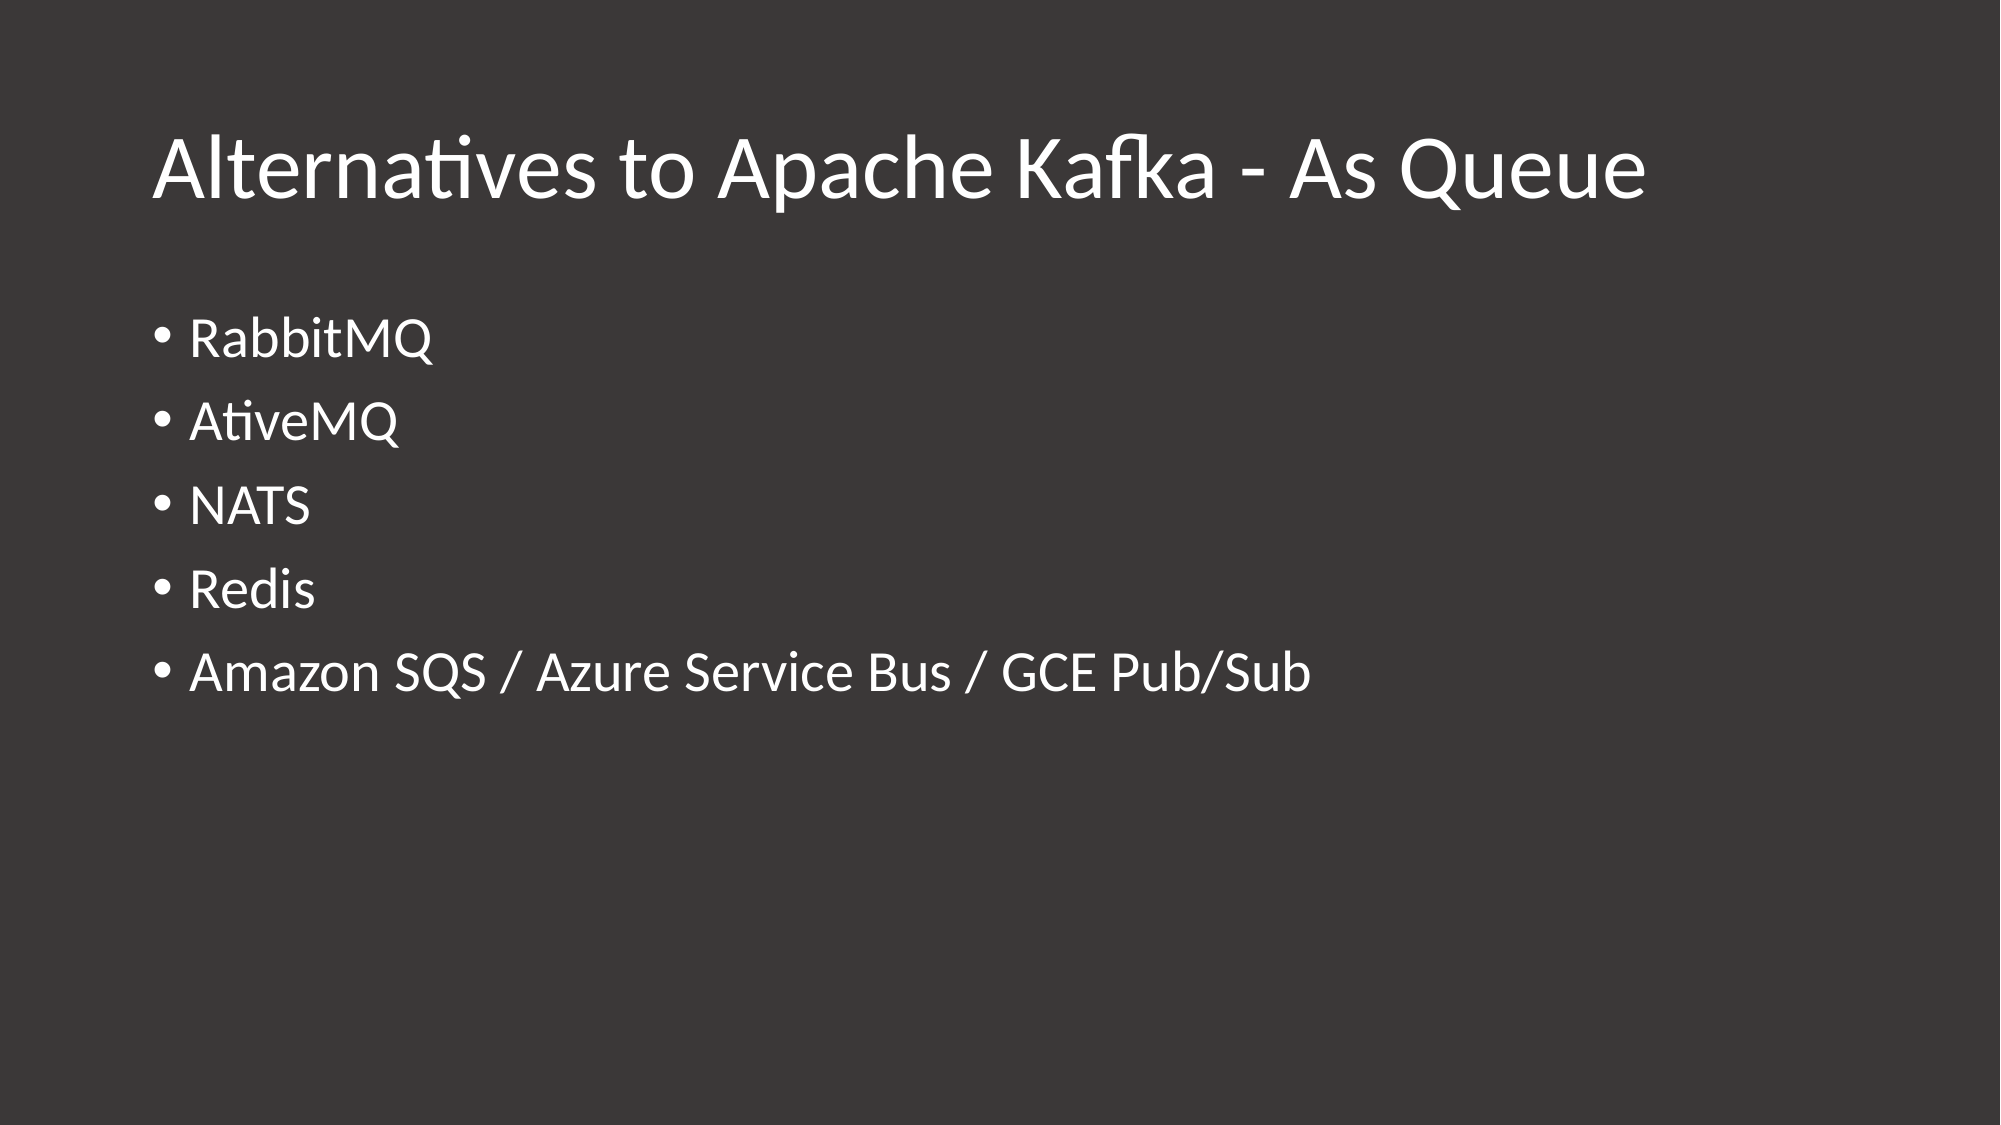

# Alternatives to Apache Kafka - As Queue
RabbitMQ
AtiveMQ
NATS
Redis
Amazon SQS / Azure Service Bus / GCE Pub/Sub